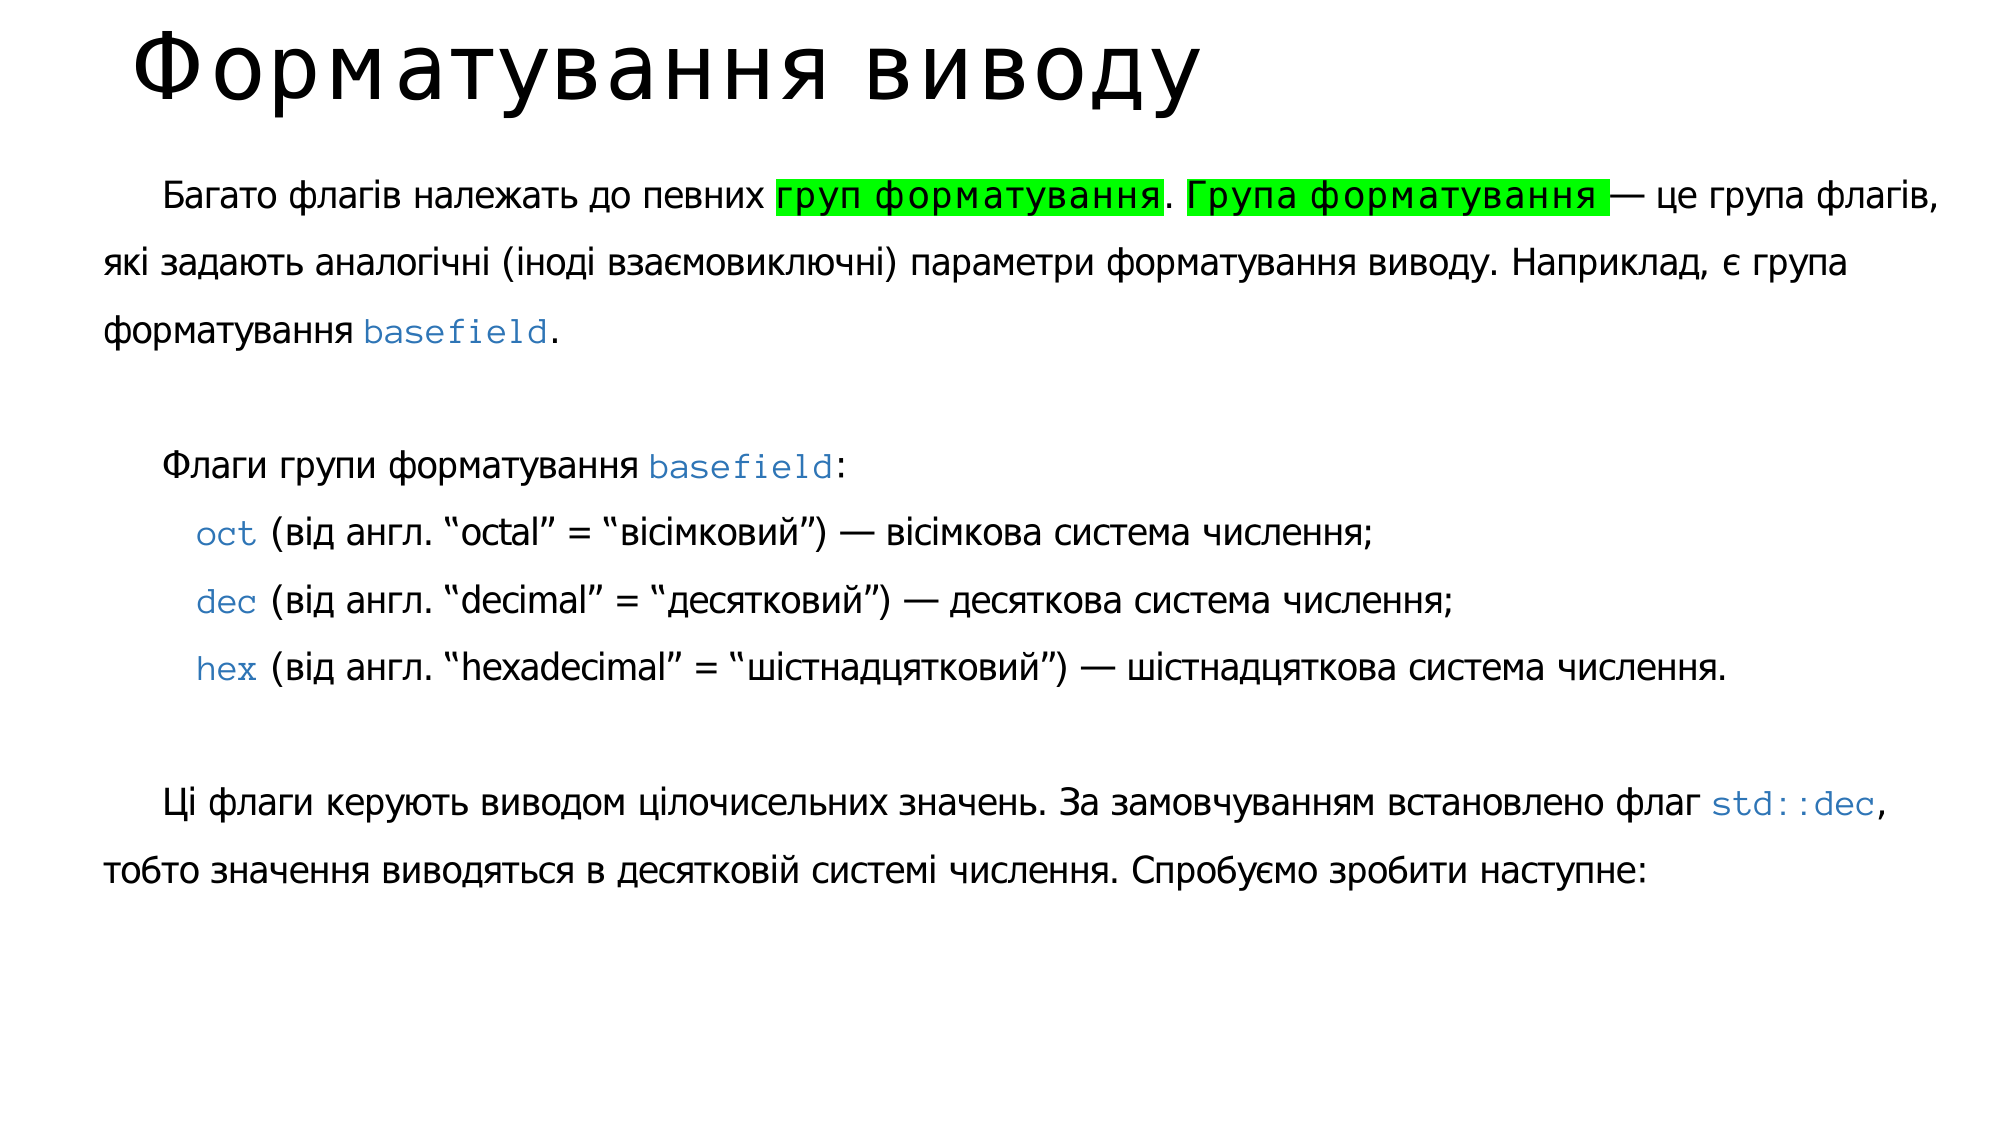

# Форматування виводу
Багато флагів належать до певних груп форматування. Група форматування — це група флагів, які задають аналогічні (іноді взаємовиключні) параметри форматування виводу. Наприклад, є група форматування basefield.

Флаги групи форматування basefield:
   oct (від англ. “octal” = “вісімковий”) — вісімкова система числення;
   dec (від англ. “decimal” = “десятковий”) — десяткова система числення;
   hex (від англ. “hexadecimal” = “шістнадцятковий”) — шістнадцяткова система числення.

Ці флаги керують виводом цілочисельних значень. За замовчуванням встановлено флаг std::dec, тобто значення виводяться в десятковій системі числення. Спробуємо зробити наступне: